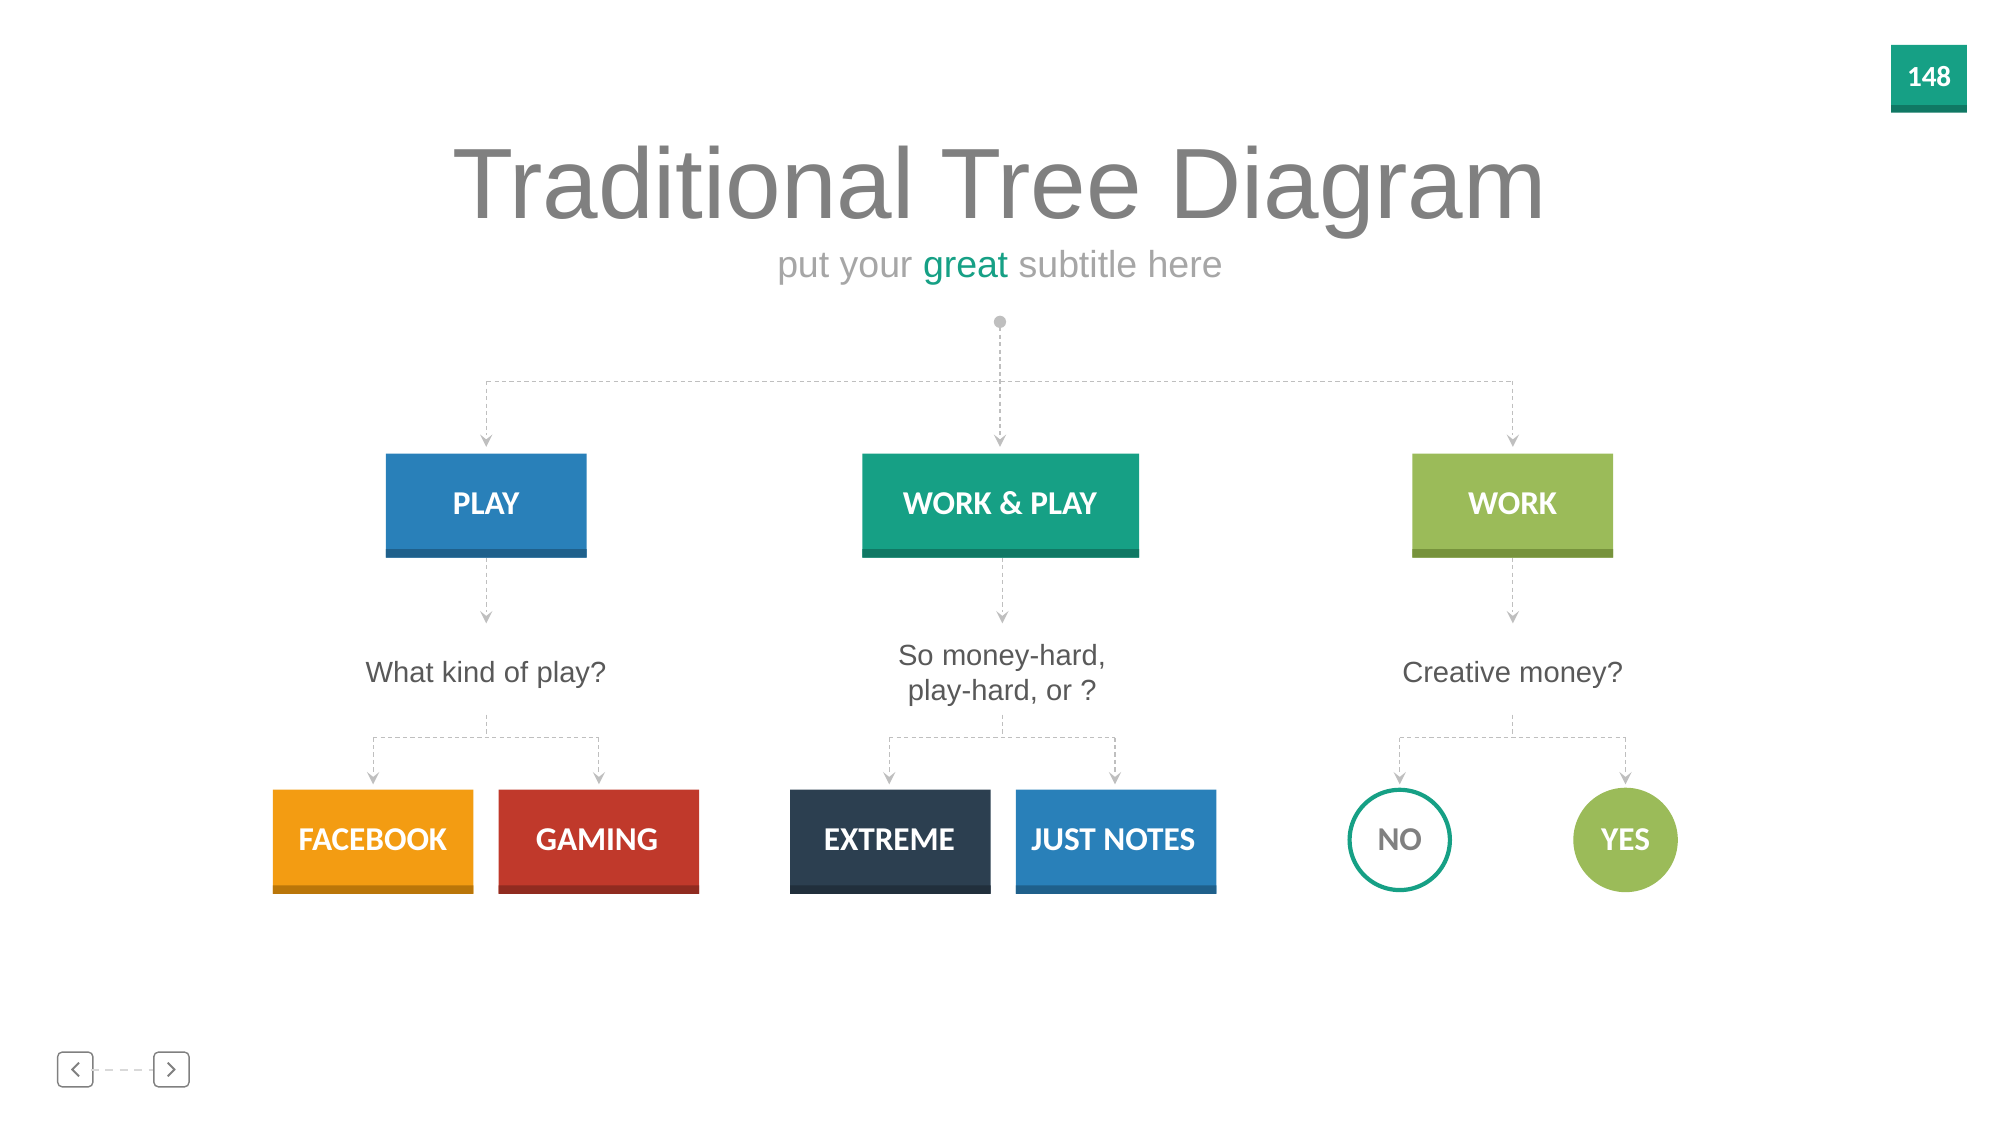

Traditional Tree Diagram
put your great subtitle here

PLAY

WORK & PLAY

WORK
So money-hard,
play-hard, or ?
Creative money?
What kind of play?

FACEBOOK

GAMING

EXTREME

JUST NOTES

NO

YES